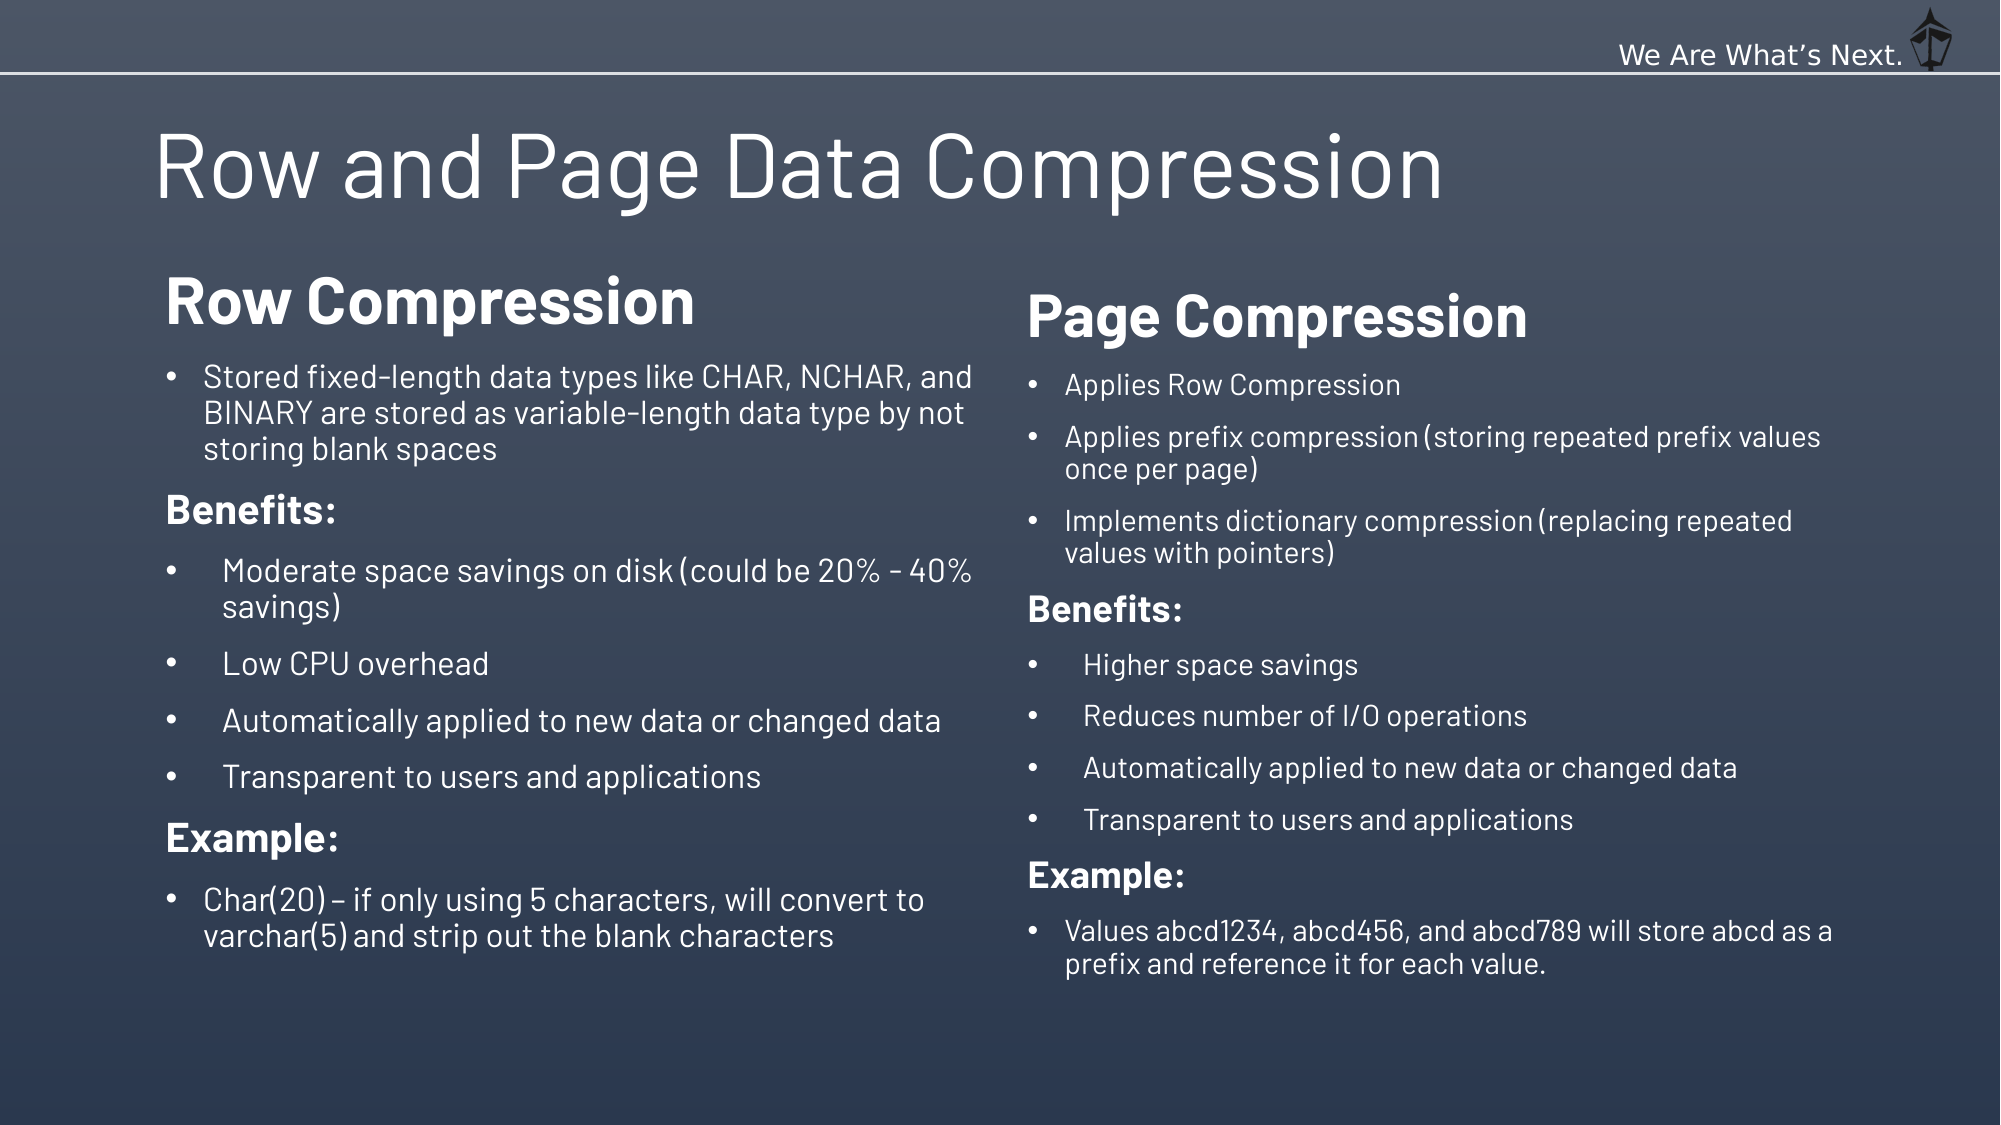

We Are What’s Next.
# Row and Page Data Compression
Row Compression
Stored fixed-length data types like CHAR, NCHAR, and BINARY are stored as variable-length data type by not storing blank spaces
Benefits:
Moderate space savings on disk (could be 20% - 40% savings)
Low CPU overhead
Automatically applied to new data or changed data
Transparent to users and applications
Example:
Char(20) – if only using 5 characters, will convert to varchar(5) and strip out the blank characters

Page Compression
Applies Row Compression
Applies prefix compression (storing repeated prefix values once per page)
Implements dictionary compression (replacing repeated values with pointers)
Benefits:
Higher space savings
Reduces number of I/O operations
Automatically applied to new data or changed data
Transparent to users and applications
Example:
Values abcd1234, abcd456, and abcd789 will store abcd as a prefix and reference it for each value.